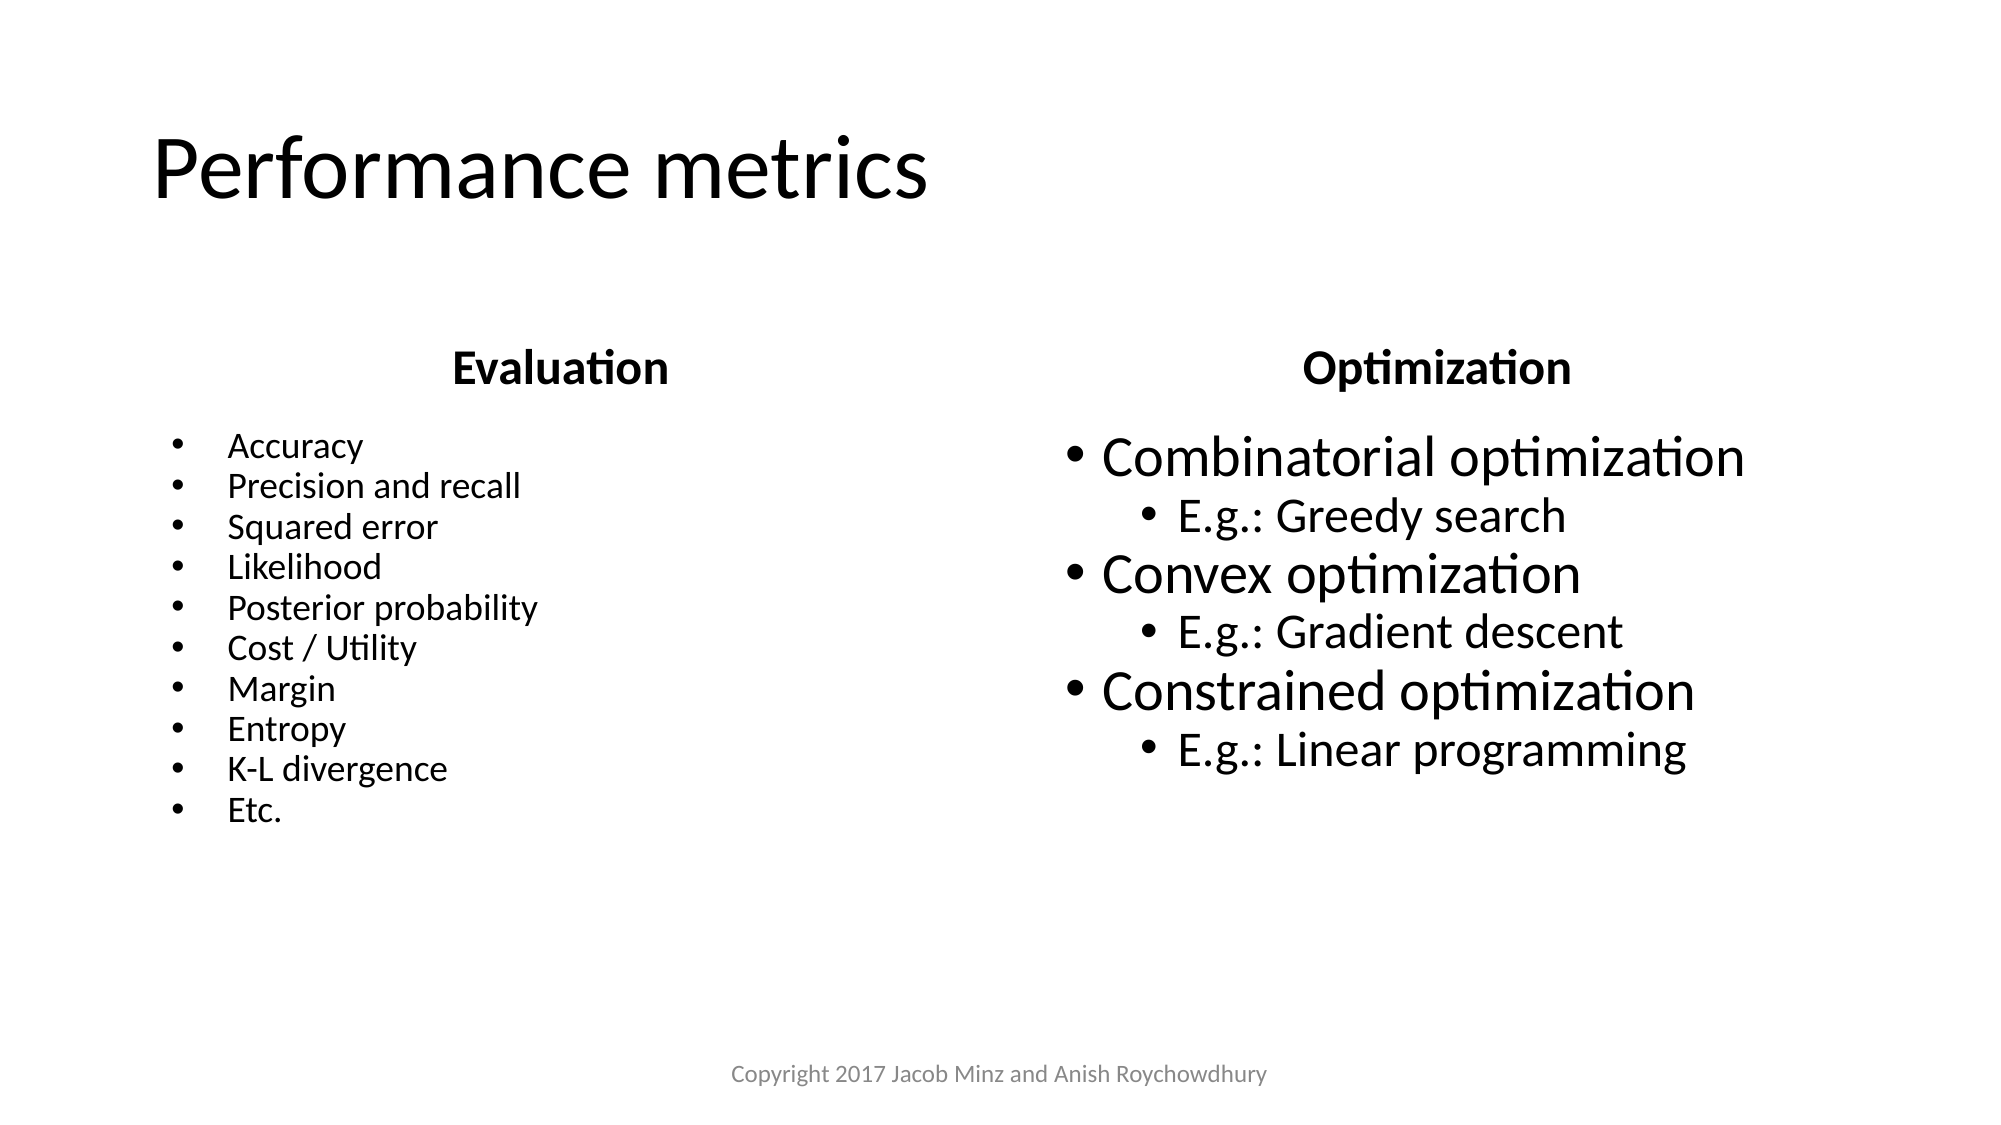

# Performance metrics
Evaluation
Optimization
Accuracy
Precision and recall
Squared error
Likelihood
Posterior probability
Cost / Utility
Margin
Entropy
K-L divergence
Etc.

Combinatorial optimization
E.g.: Greedy search
Convex optimization
E.g.: Gradient descent
Constrained optimization
E.g.: Linear programming

Copyright 2017 Jacob Minz and Anish Roychowdhury